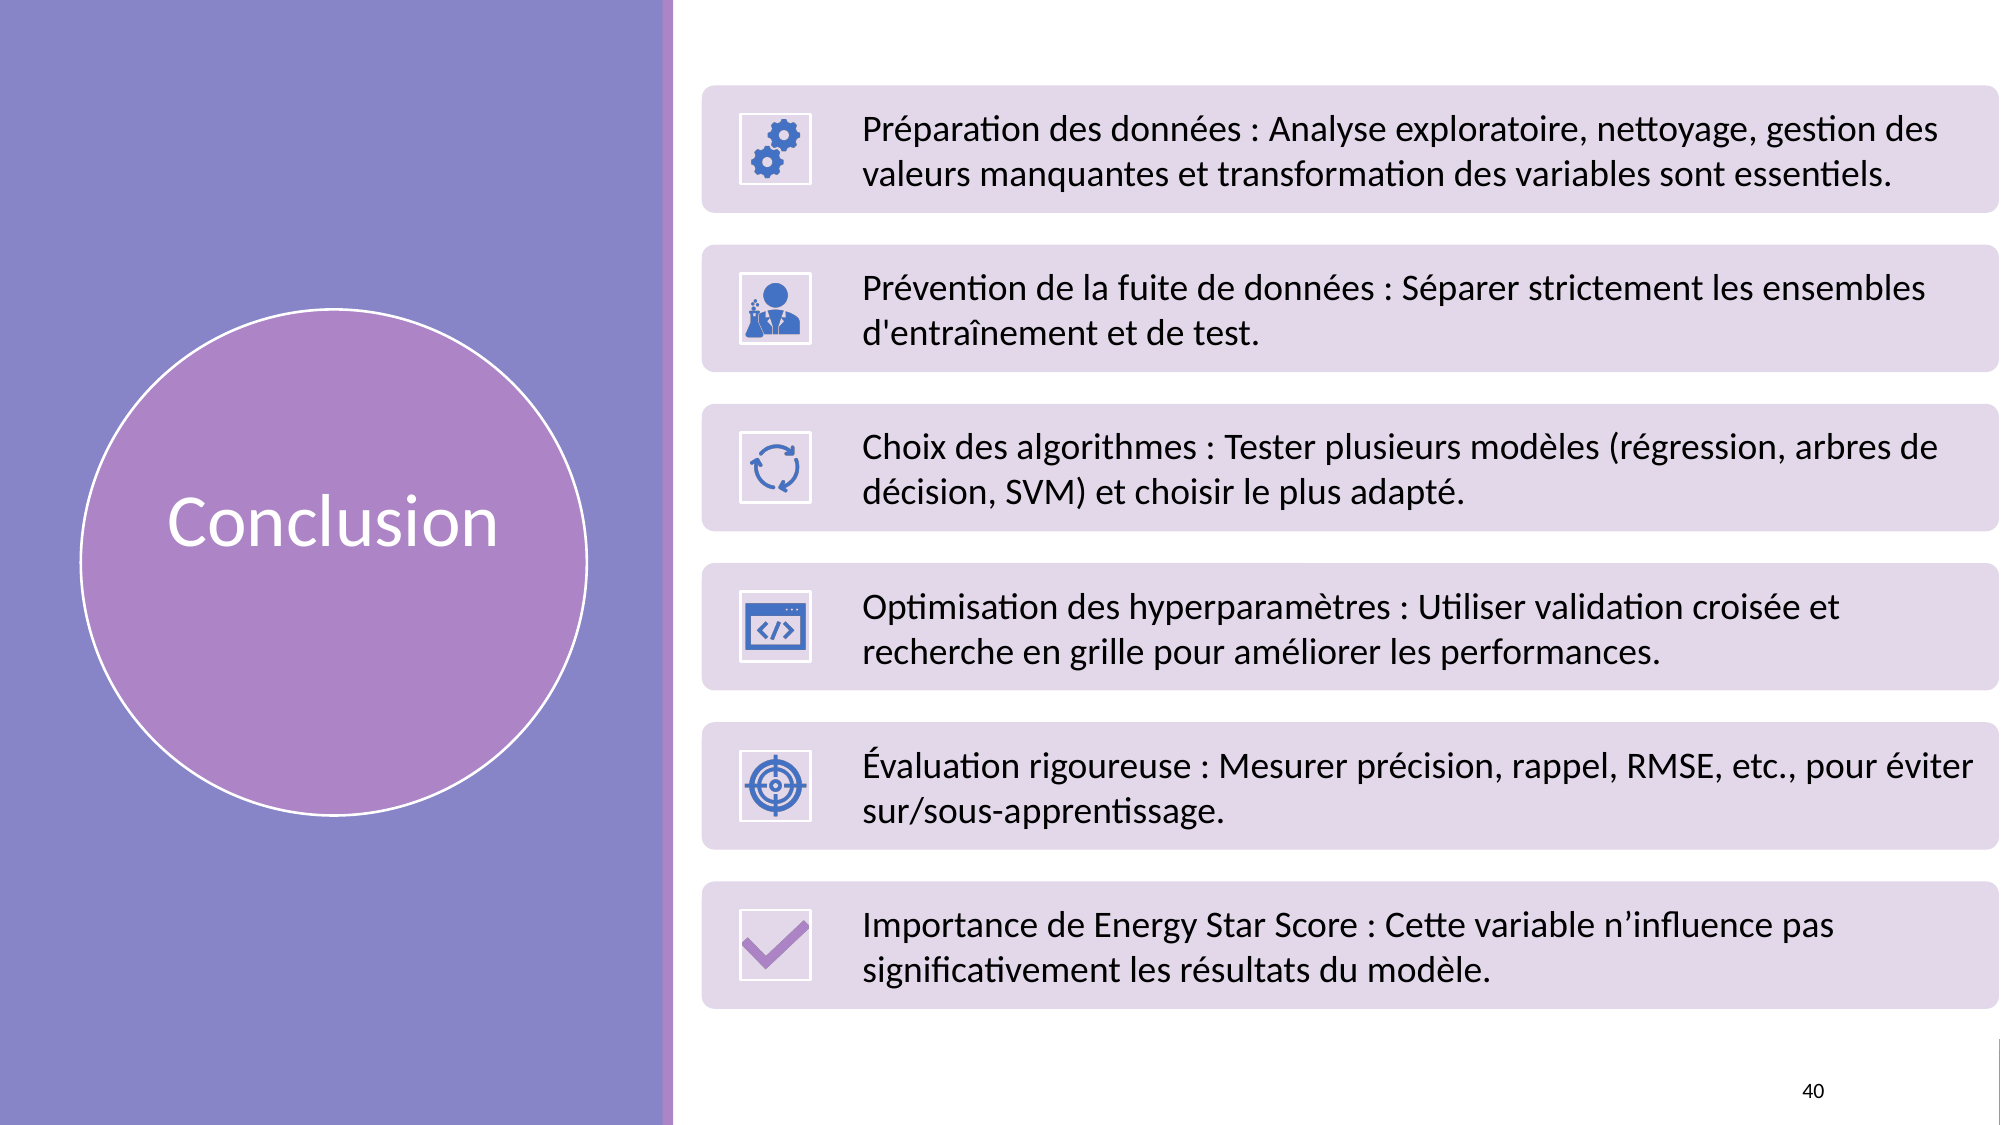

Préparation des données : Analyse exploratoire, nettoyage, gestion des valeurs manquantes et transformation des variables sont essentiels.
Prévention de la fuite de données : Séparer strictement les ensembles d'entraînement et de test.
Choix des algorithmes : Tester plusieurs modèles (régression, arbres de décision, SVM) et choisir le plus adapté.
Optimisation des hyperparamètres : Utiliser validation croisée et recherche en grille pour améliorer les performances.
Évaluation rigoureuse : Mesurer précision, rappel, RMSE, etc., pour éviter sur/sous-apprentissage.
Importance de Energy Star Score : Cette variable n’influence pas significativement les résultats du modèle.
Conclusion

40